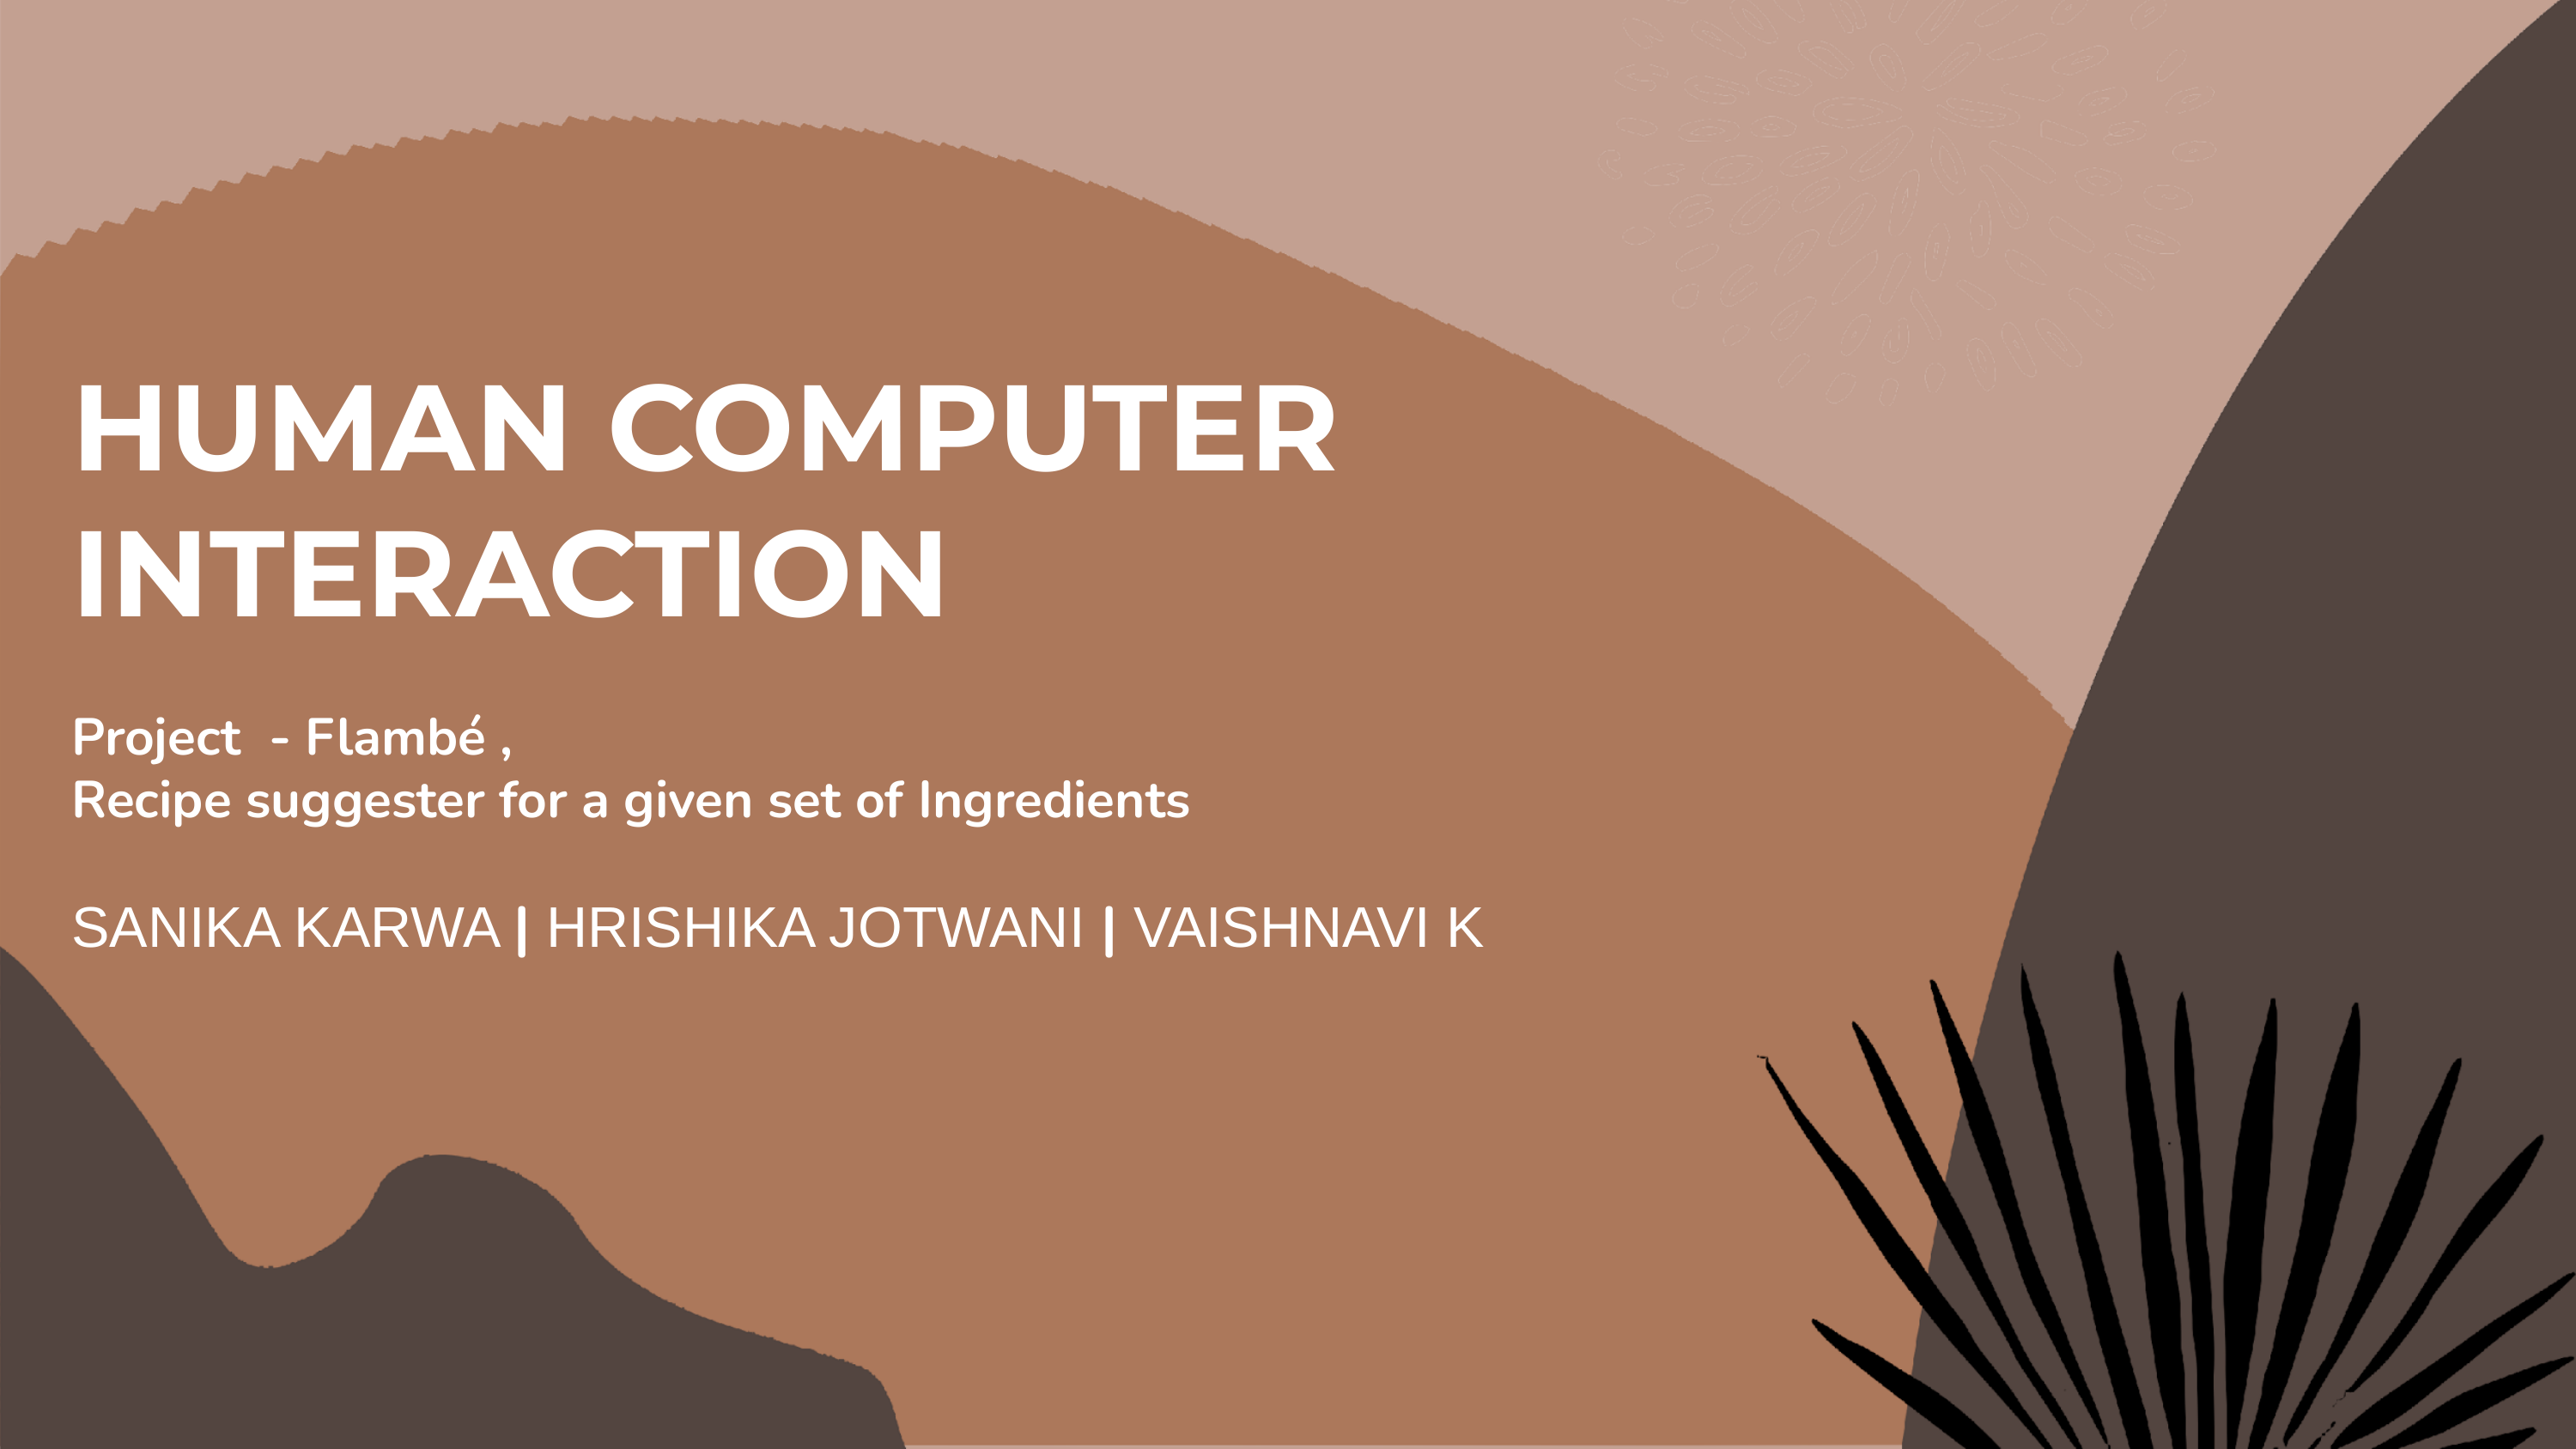

HUMAN COMPUTER INTERACTION

Project  - Flambé ,
Recipe suggester for a given set of Ingredients
SANIKA KARWA | HRISHIKA JOTWANI | VAISHNAVI K